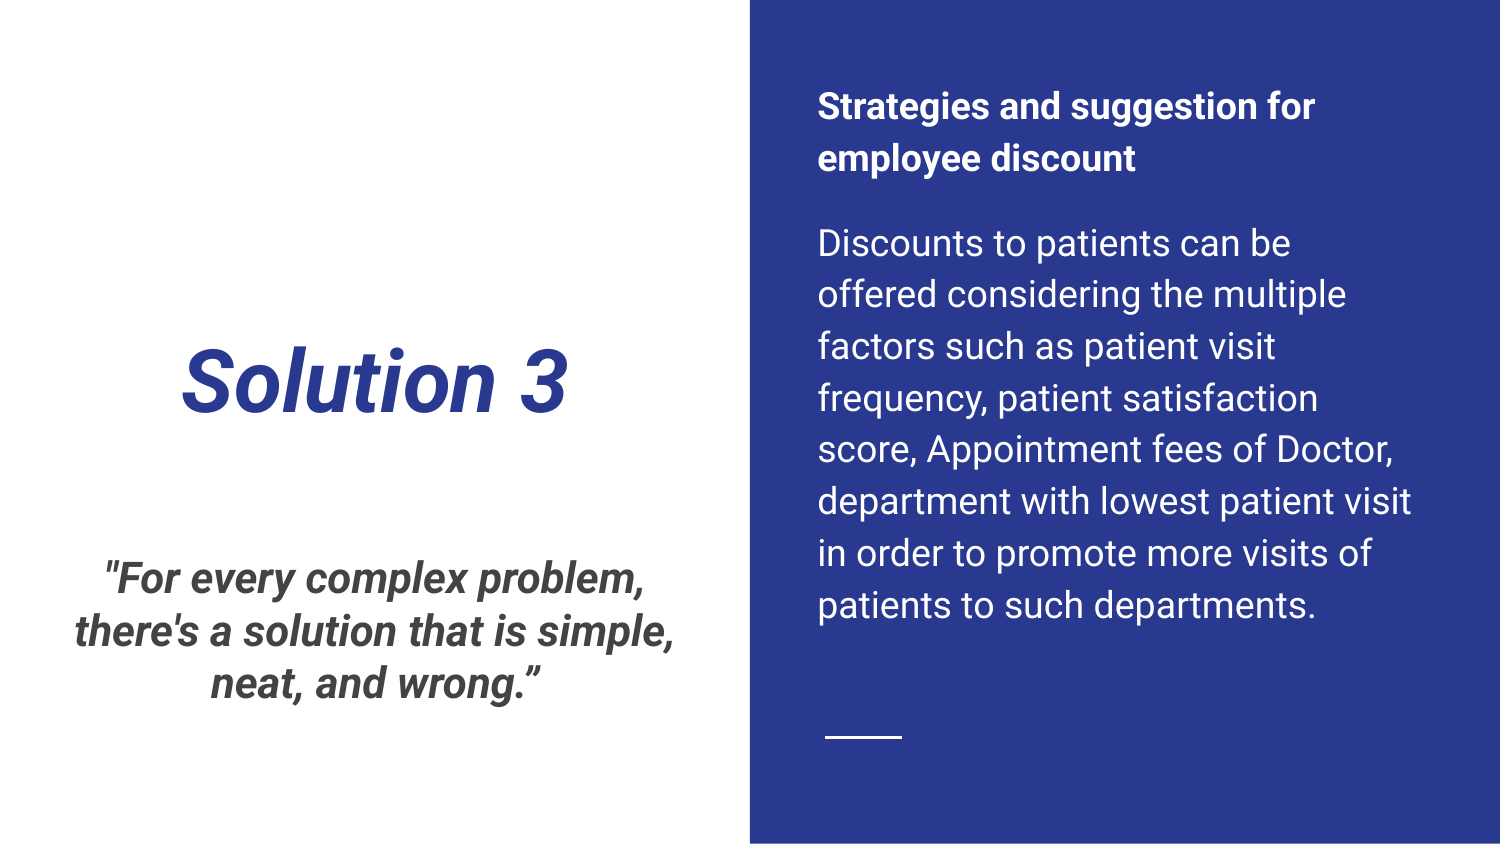

Strategies and suggestion for employee discount
Discounts to patients can be offered considering the multiple factors such as patient visit frequency, patient satisfaction score, Appointment fees of Doctor, department with lowest patient visit in order to promote more visits of patients to such departments.

# Solution 3
"For every complex problem, there's a solution that is simple, neat, and wrong.”